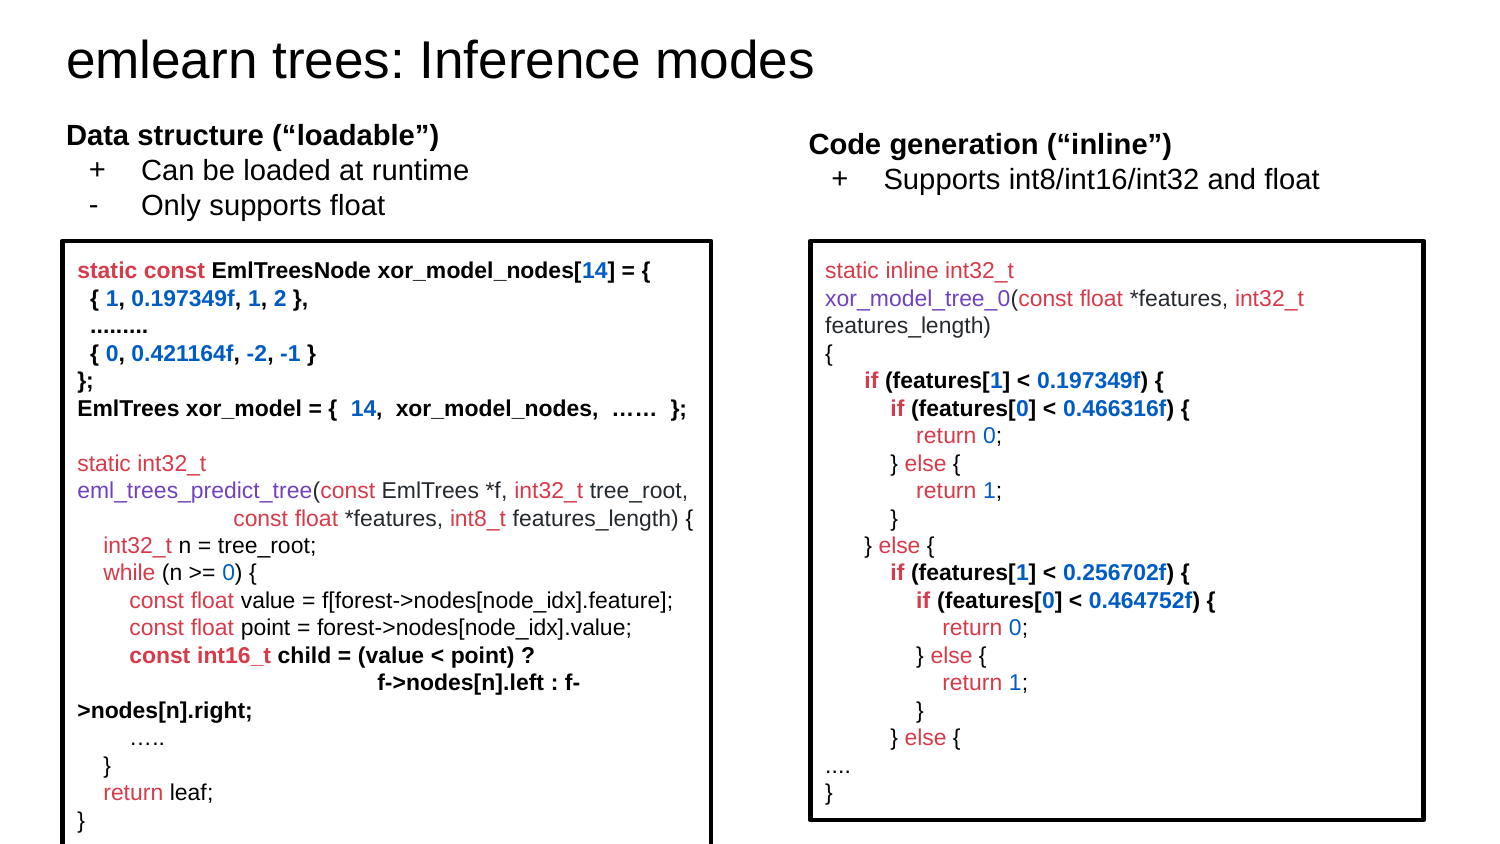

# emlearn trees: Inference modes
Data structure (“loadable”)
Can be loaded at runtime
Only supports float

Code generation (“inline”)
Supports int8/int16/int32 and float
static const EmlTreesNode xor_model_nodes[14] = {
  { 1, 0.197349f, 1, 2 },
  .........
  { 0, 0.421164f, -2, -1 }
};
EmlTrees xor_model = {  14,  xor_model_nodes,  ……  };

static int32_t
eml_trees_predict_tree(const EmlTrees *f, int32_t tree_root,
                        const float *features, int8_t features_length) {
    int32_t n = tree_root;
    while (n >= 0) {
        const float value = f[forest->nodes[node_idx].feature];
        const float point = forest->nodes[node_idx].value;
        const int16_t child = (value < point) ?
		f->nodes[n].left : f->nodes[n].right;
        …..
    }
    return leaf;
}
static inline int32_t
xor_model_tree_0(const float *features, int32_t features_length)
{
      if (features[1] < 0.197349f) {
          if (features[0] < 0.466316f) {
              return 0;
          } else {
              return 1;
          }
      } else {
          if (features[1] < 0.256702f) {
              if (features[0] < 0.464752f) {
                  return 0;
              } else {
                  return 1;
              }
          } else {
....
}